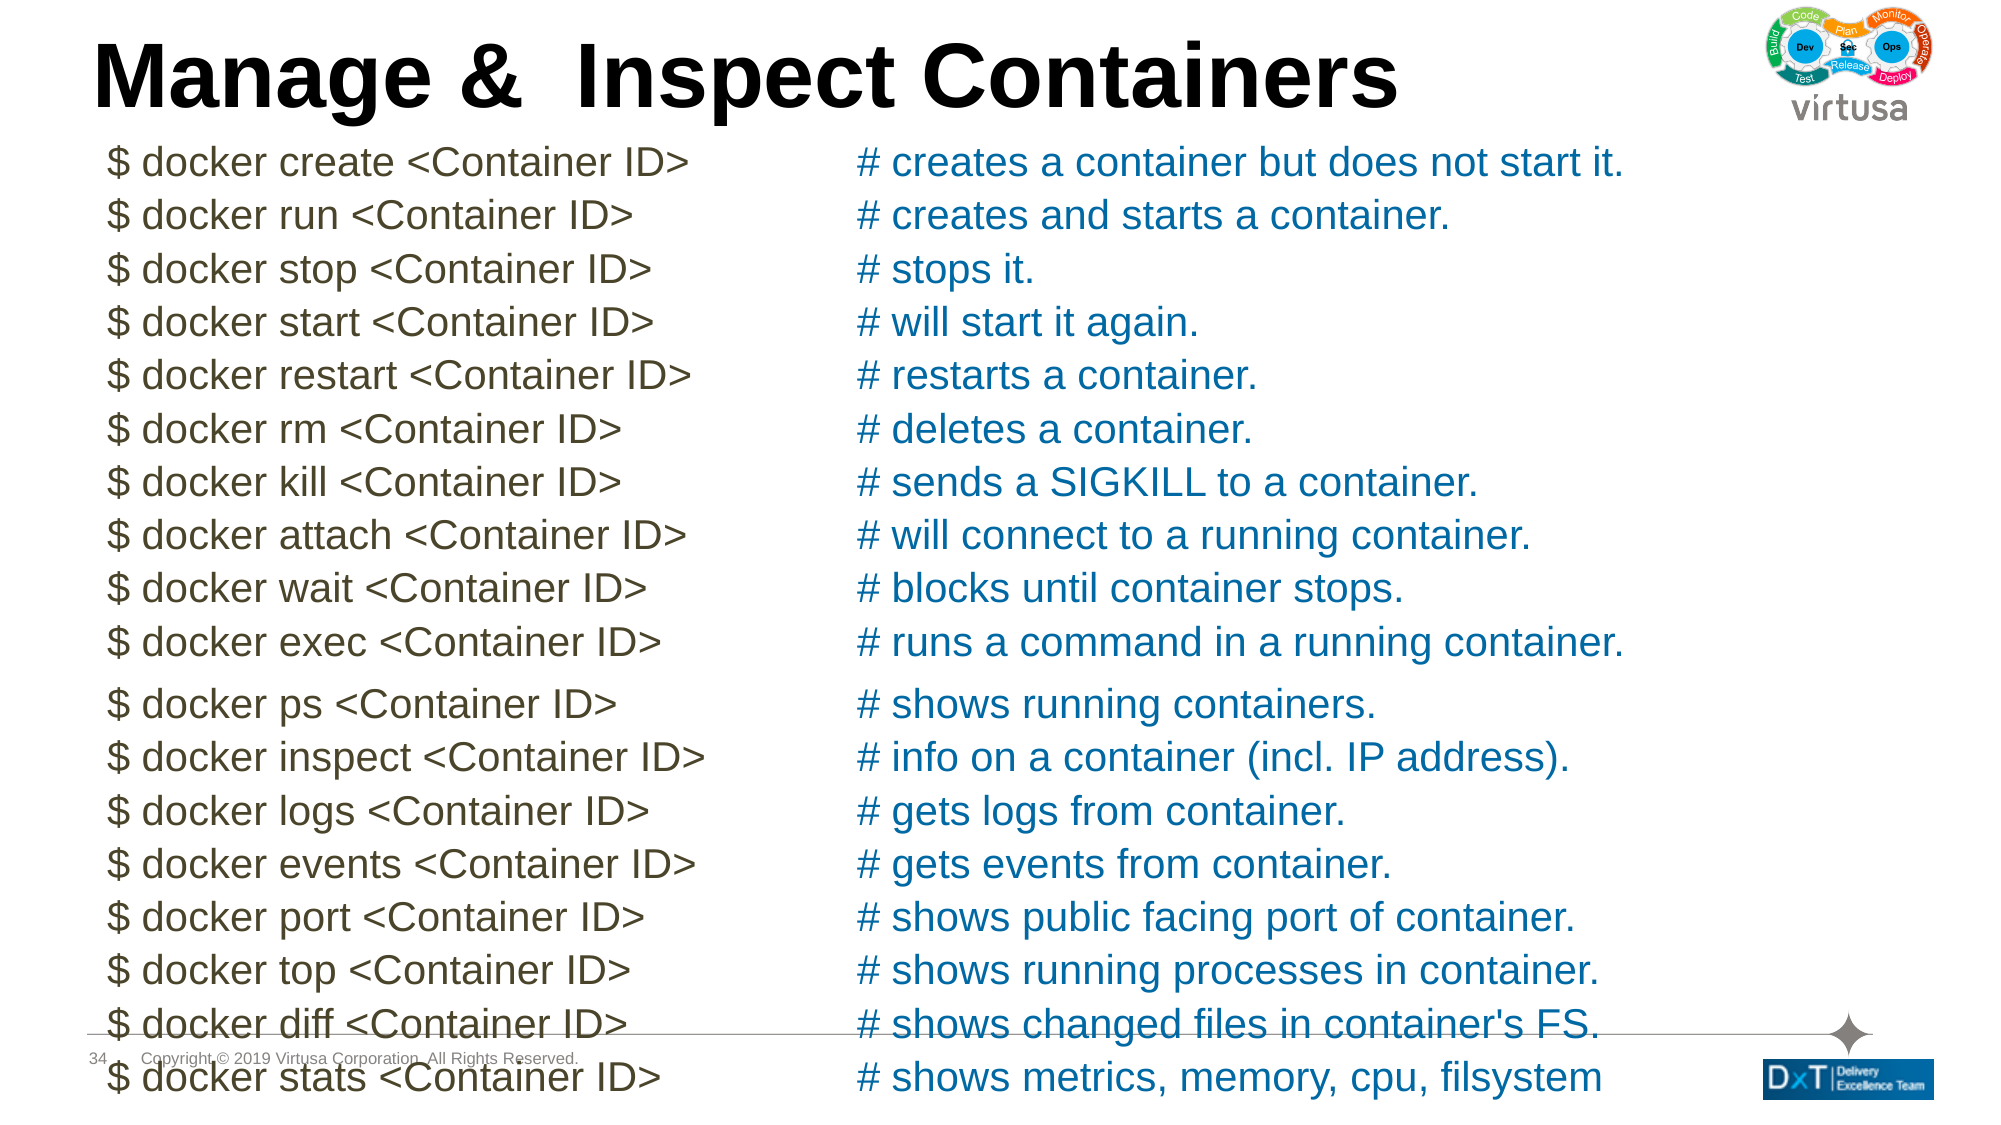

# Manage &  Inspect Containers
$ docker create <Container ID>		# creates a container but does not start it.
$ docker run <Container ID>    		# creates and starts a container.
$ docker stop <Container ID>   		# stops it.
$ docker start <Container ID>  		# will start it again.
$ docker restart <Container ID> 		# restarts a container.
$ docker rm <Container ID>      		# deletes a container.
$ docker kill <Container ID> 		# sends a SIGKILL to a container.
$ docker attach <Container ID> 		# will connect to a running container.
$ docker wait <Container ID>    		# blocks until container stops.
$ docker exec <Container ID>   		# runs a command in a running container.
$ docker ps <Container ID>  		# shows running containers.
$ docker inspect <Container ID> 	# info on a container (incl. IP address).
$ docker logs <Container ID>   		# gets logs from container.
$ docker events <Container ID>  	# gets events from container.
$ docker port <Container ID>    		# shows public facing port of container.
$ docker top <Container ID> 	    	# shows running processes in container.
$ docker diff <Container ID>  		# shows changed files in container's FS.
$ docker stats <Container ID>	  	# shows metrics, memory, cpu, filsystem